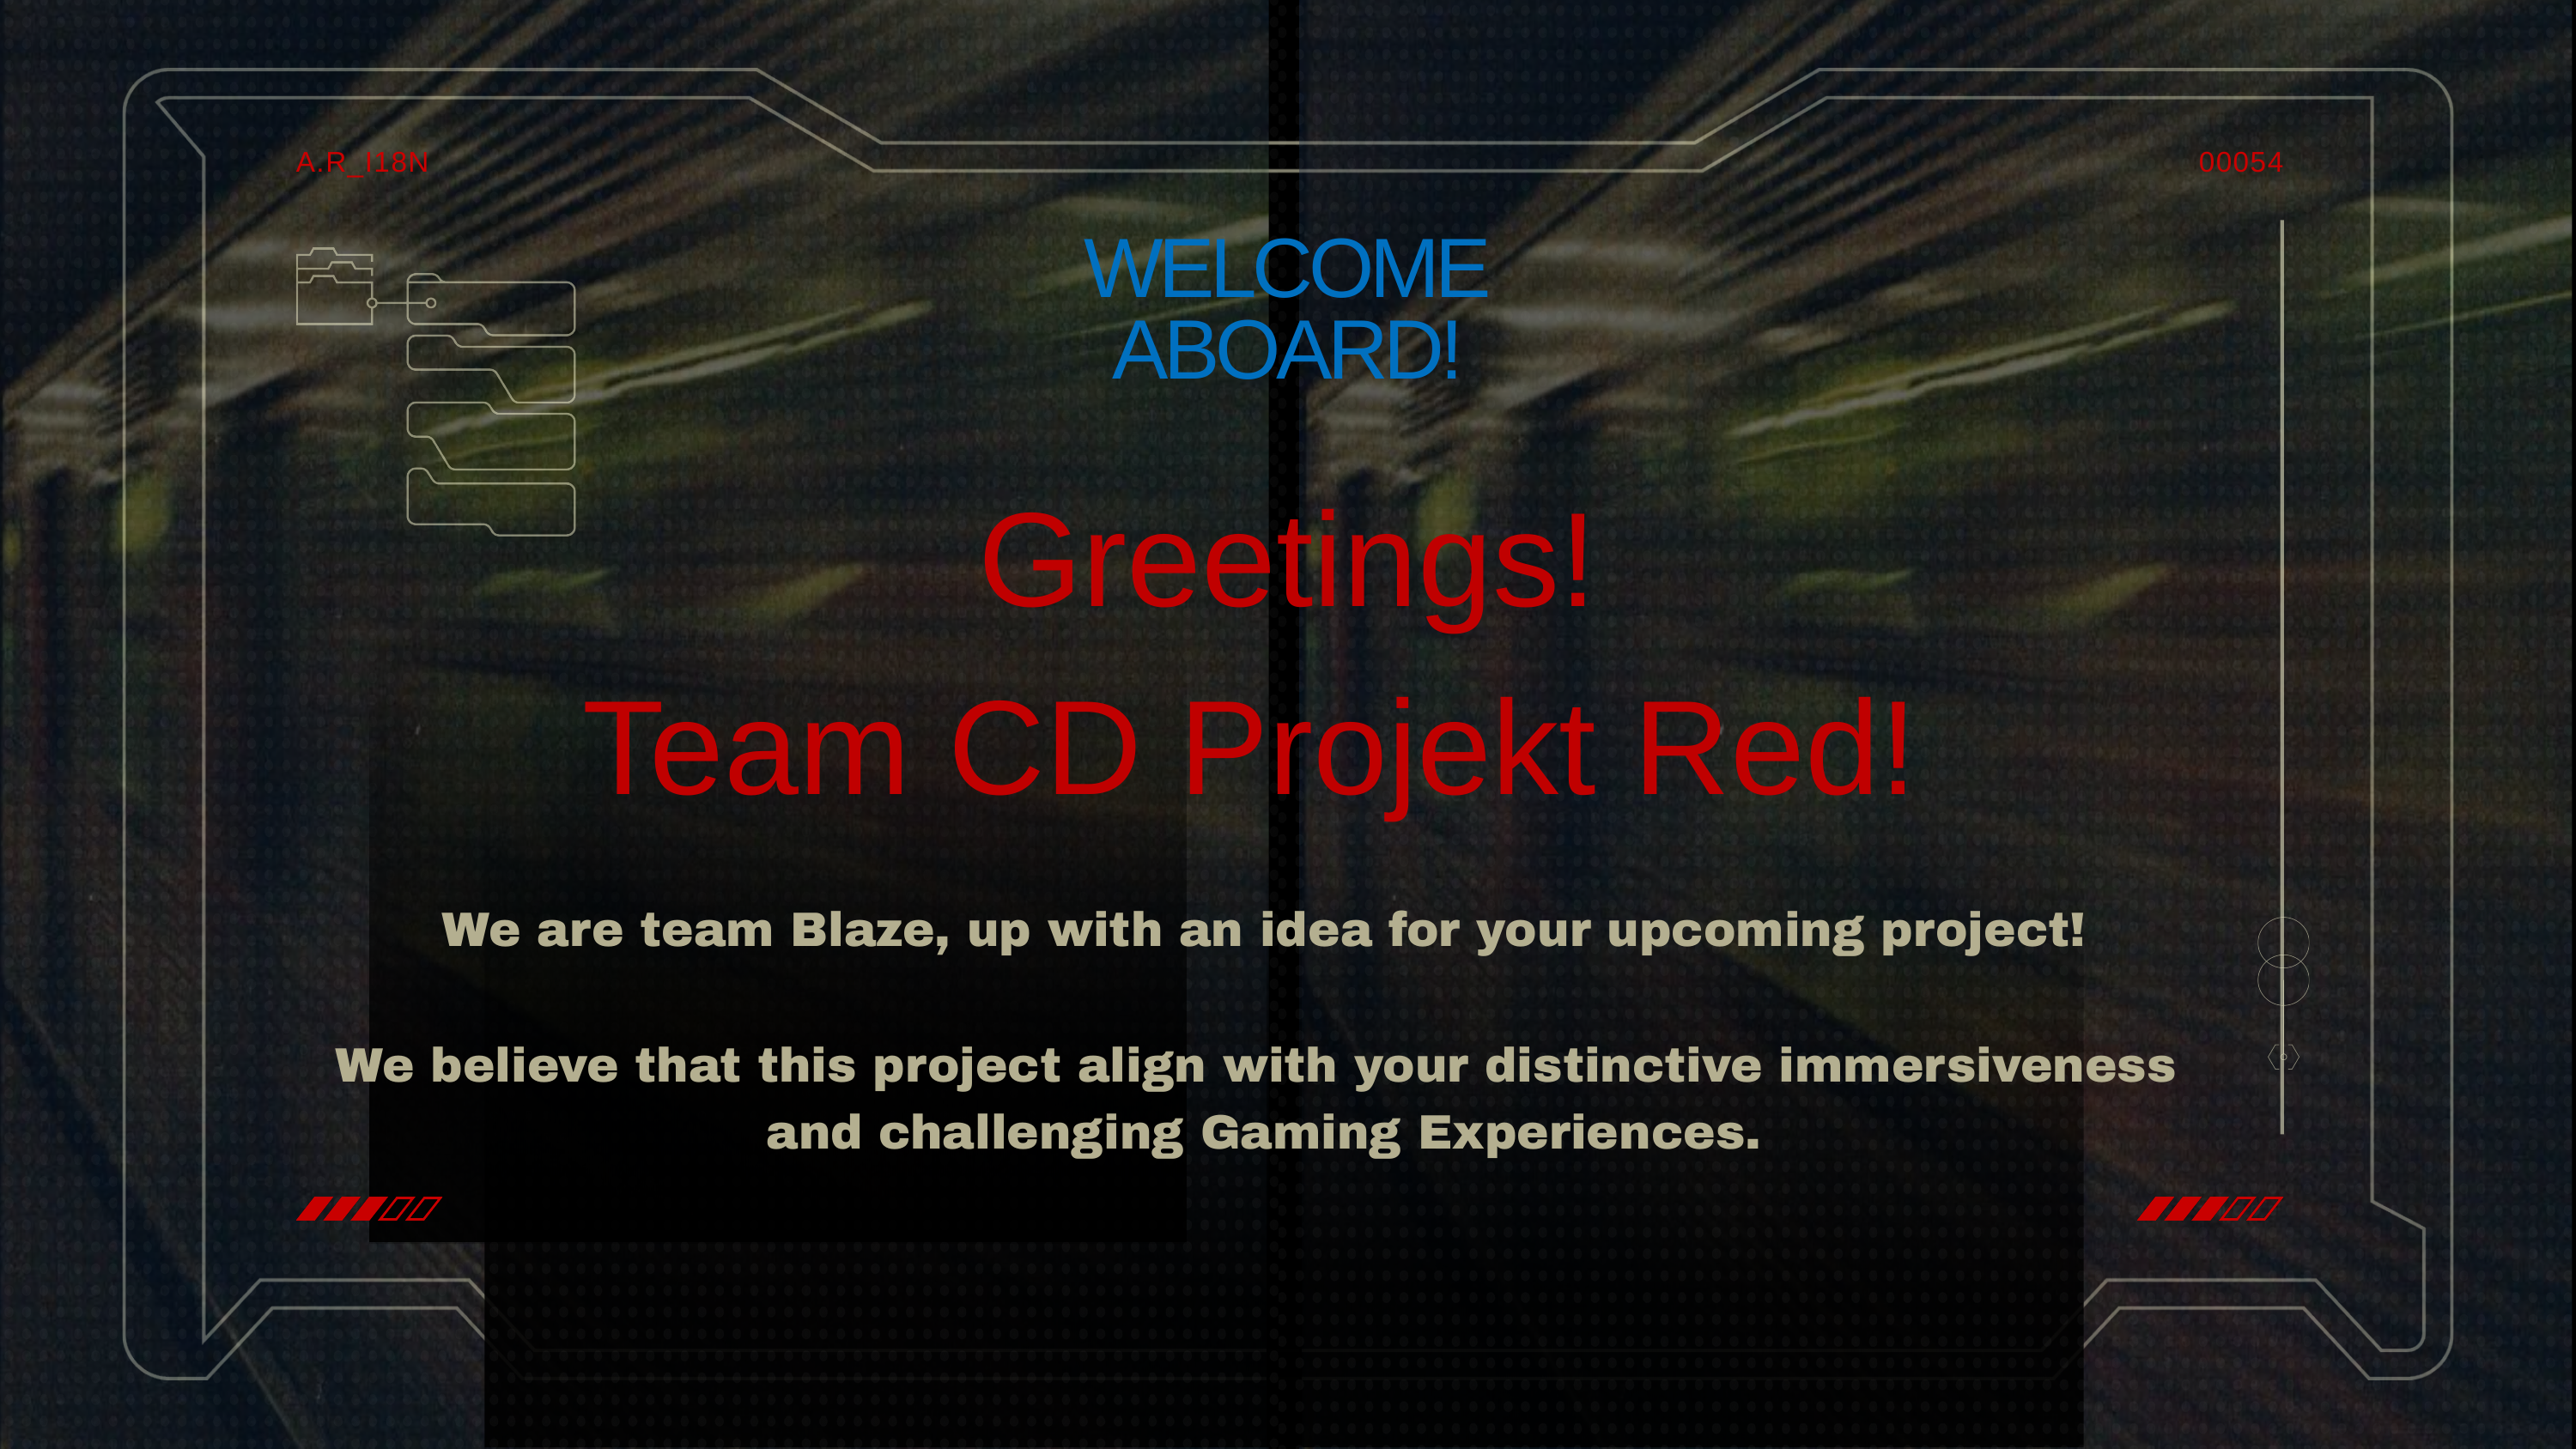

A.R_I18N
00054

WELCOME
ABOARD!

Greetings!
Team CD Projekt Red!

We are team Blaze, up with an idea for your upcoming project!

We believe that this project align with your distinctive immersiveness
and challenging Gaming Experiences.